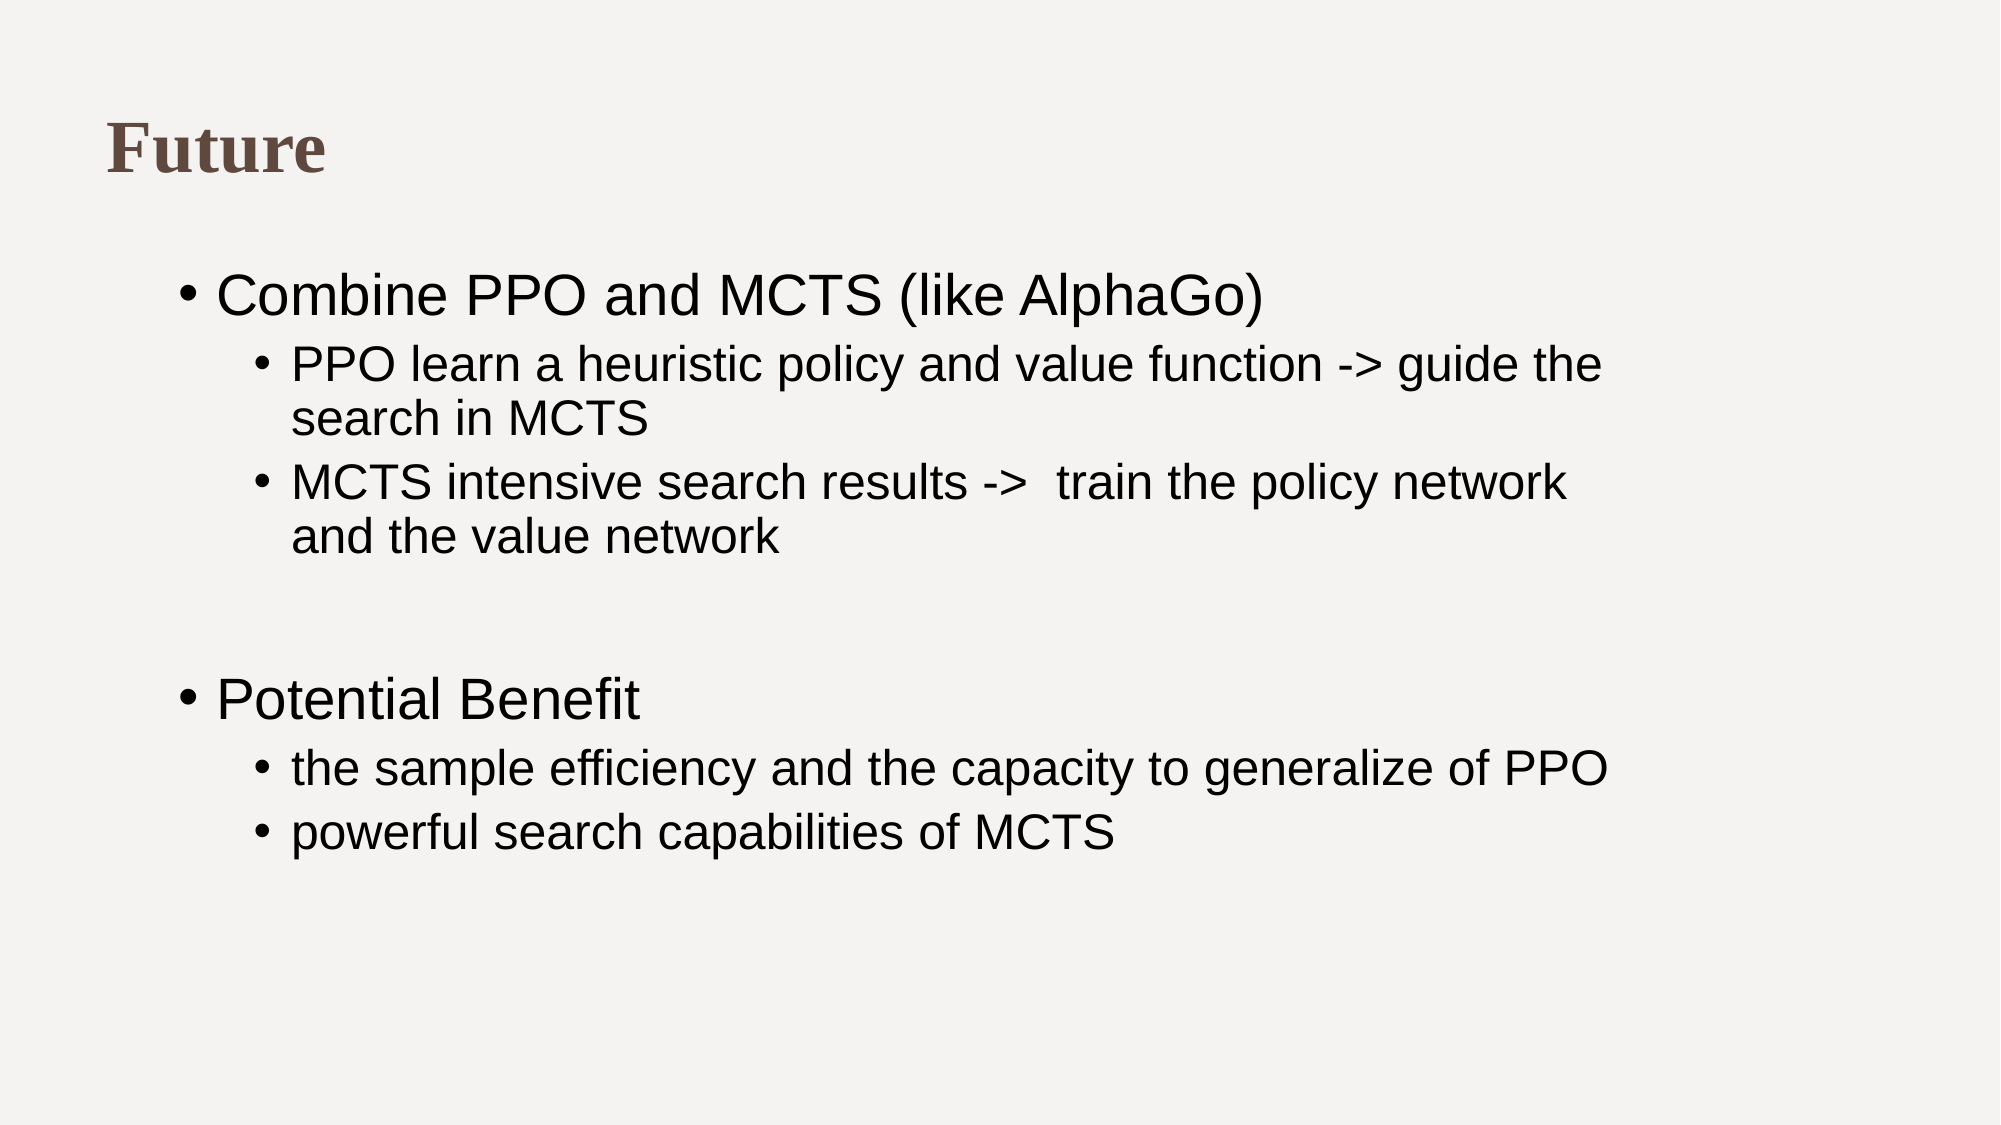

# Future
Combine PPO and MCTS (like AlphaGo)
PPO learn a heuristic policy and value function -> guide the search in MCTS
MCTS intensive search results ->  train the policy network and the value network

Potential Benefit
the sample efficiency and the capacity to generalize of PPO
powerful search capabilities of MCTS
36